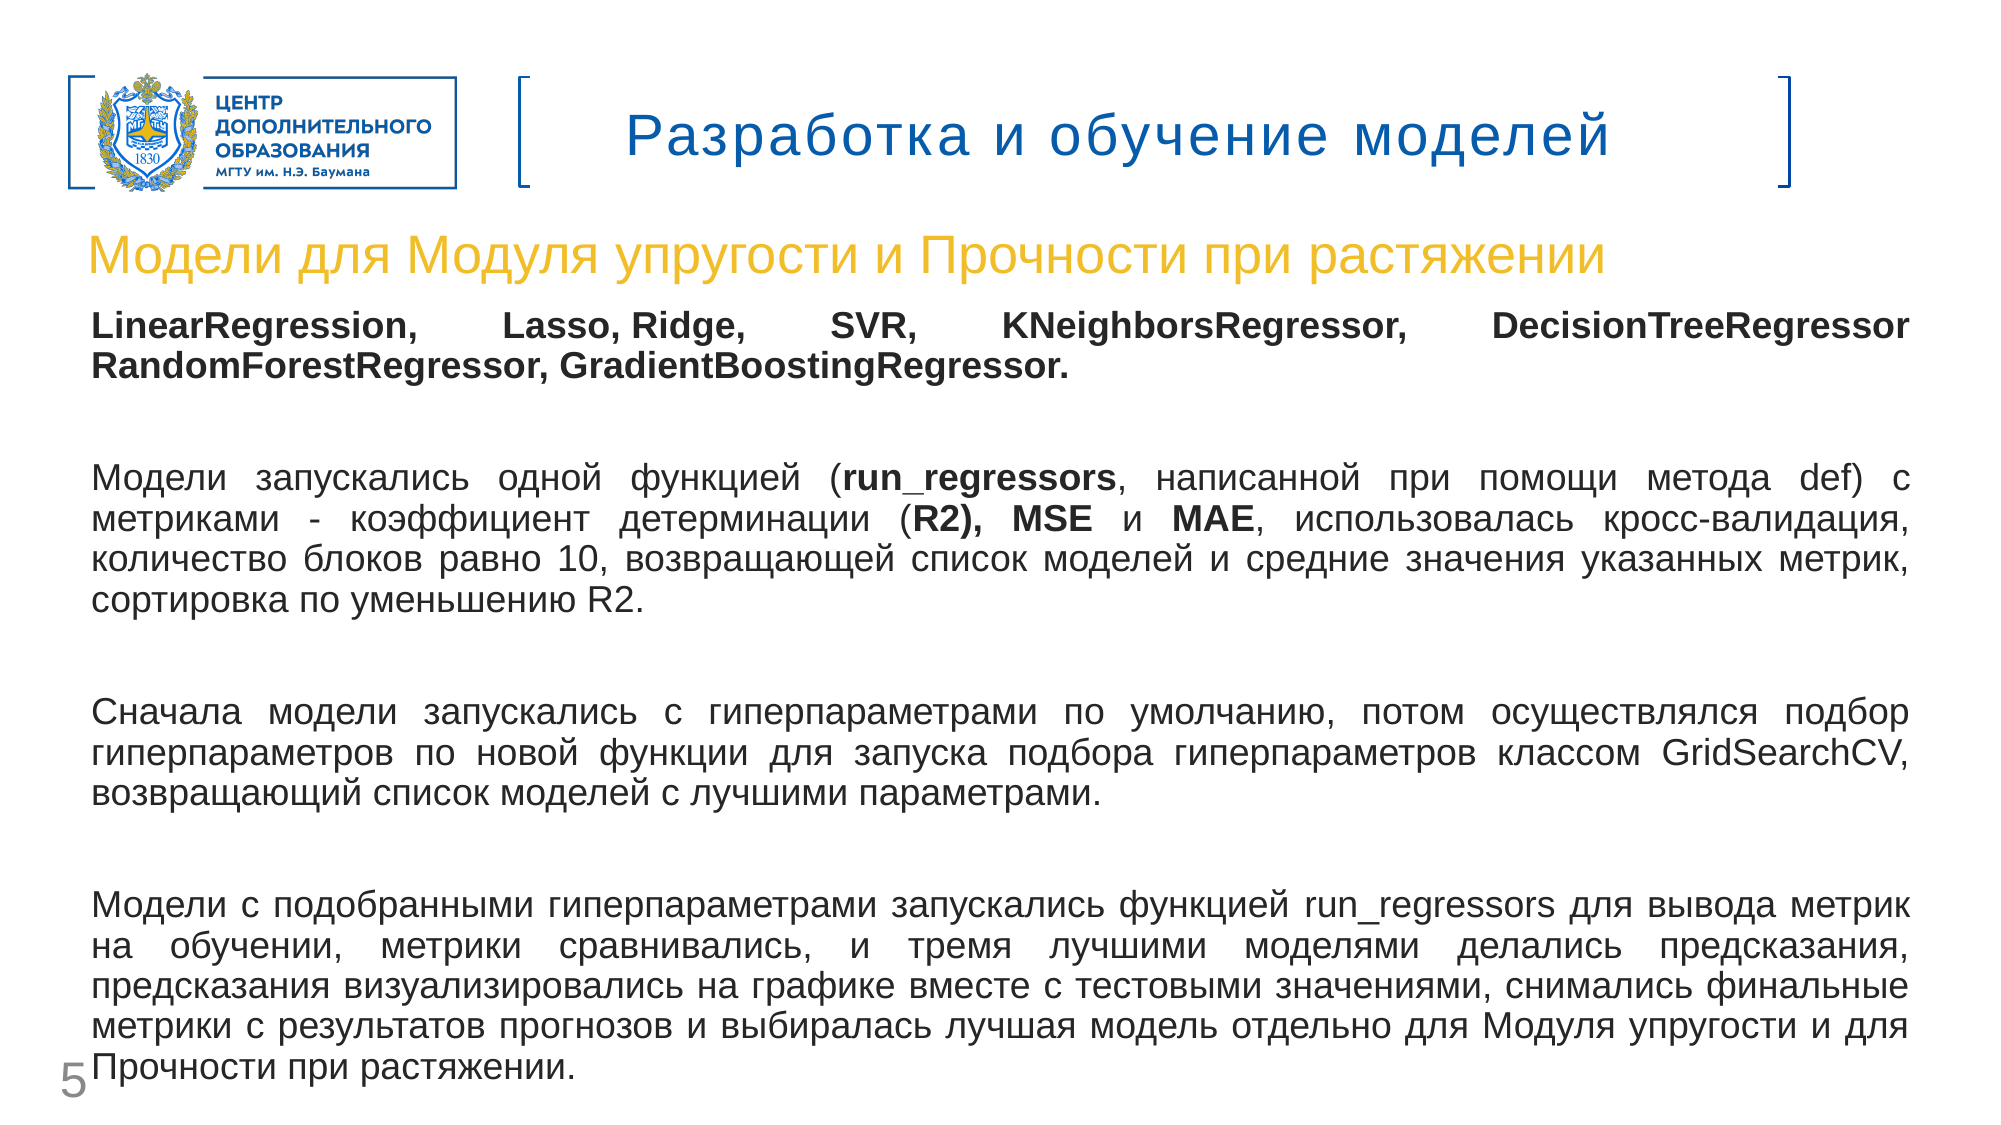

Разработка и обучение моделей

Модели для Модуля упругости и Прочности при растяжении
LinearRegression, Lasso, Ridge, SVR, KNeighborsRegressor, DecisionTreeRegressor RandomForestRegressor, GradientBoostingRegressor.

Модели запускались одной функцией (run_regressors, написанной при помощи метода def) с метриками - коэффициент детерминации (R2), MSE и MAE, использовалась кросс-валидация, количество блоков равно 10, возвращающей список моделей и средние значения указанных метрик, сортировка по уменьшению R2.

Сначала модели запускались с гиперпараметрами по умолчанию, потом осуществлялся подбор гиперпараметров по новой функции для запуска подбора гиперпараметров классом GridSearchCV, возвращающий список моделей с лучшими параметрами.

Модели с подобранными гиперпараметрами запускались функцией run_regressors для вывода метрик на обучении, метрики сравнивались, и тремя лучшими моделями делались предсказания, предсказания визуализировались на графике вместе с тестовыми значениями, снимались финальные метрики с результатов прогнозов и выбиралась лучшая модель отдельно для Модуля упругости и для Прочности при растяжении.
5